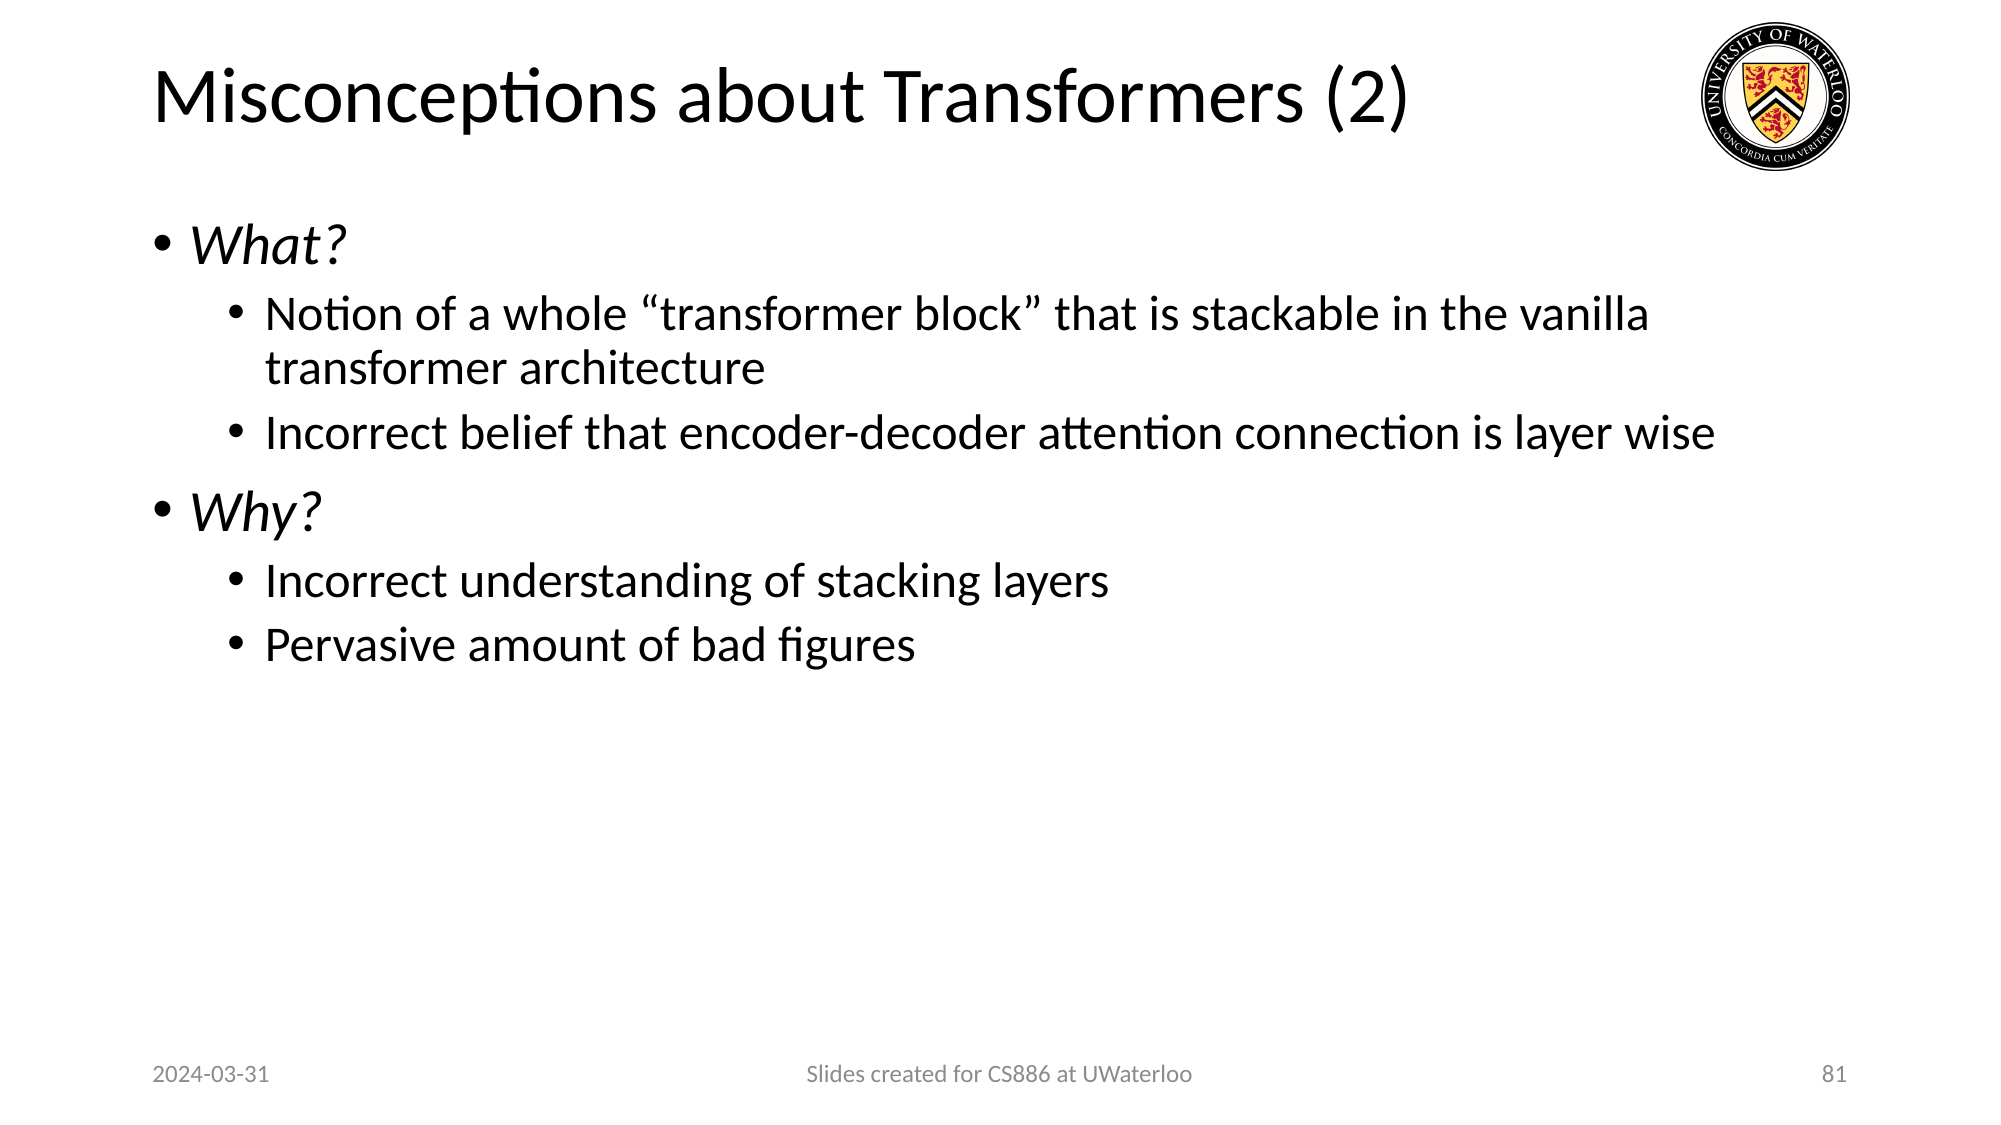

# Misconceptions about Transformers (2)
What?
Notion of a whole “transformer block” that is stackable in the vanilla transformer architecture
Incorrect belief that encoder-decoder attention connection is layer wise
Why?
Incorrect understanding of stacking layers
Pervasive amount of bad figures

2024-03-31
Slides created for CS886 at UWaterloo
81